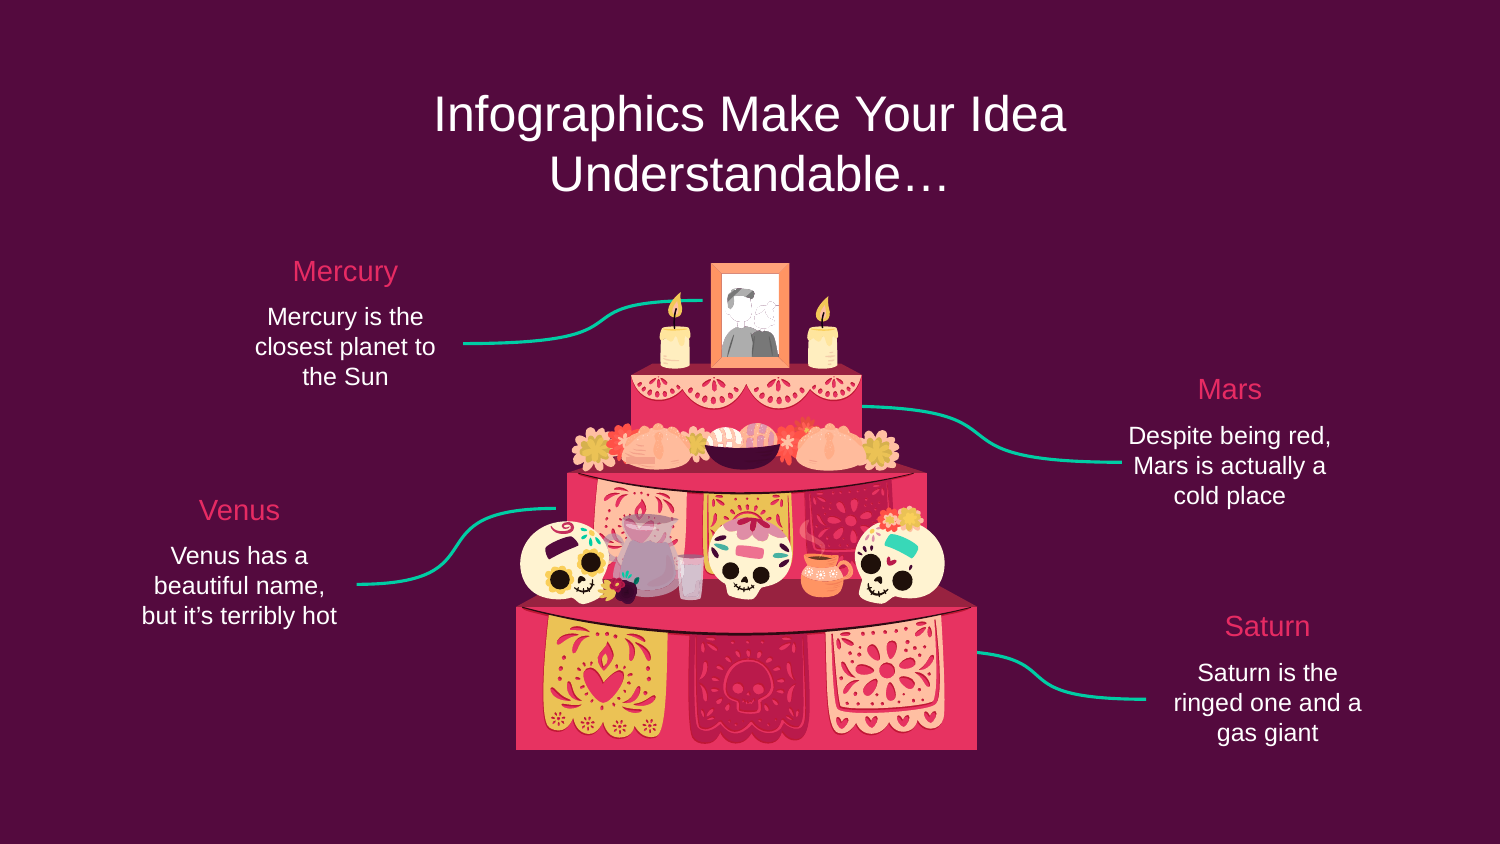

# Infographics Make Your Idea Understandable…
Mercury

Mercury is the closest planet to the Sun
Mars
Despite being red, Mars is actually a cold place
Venus
Venus has a beautiful name, but it’s terribly hot
Saturn
Saturn is the ringed one and a gas giant